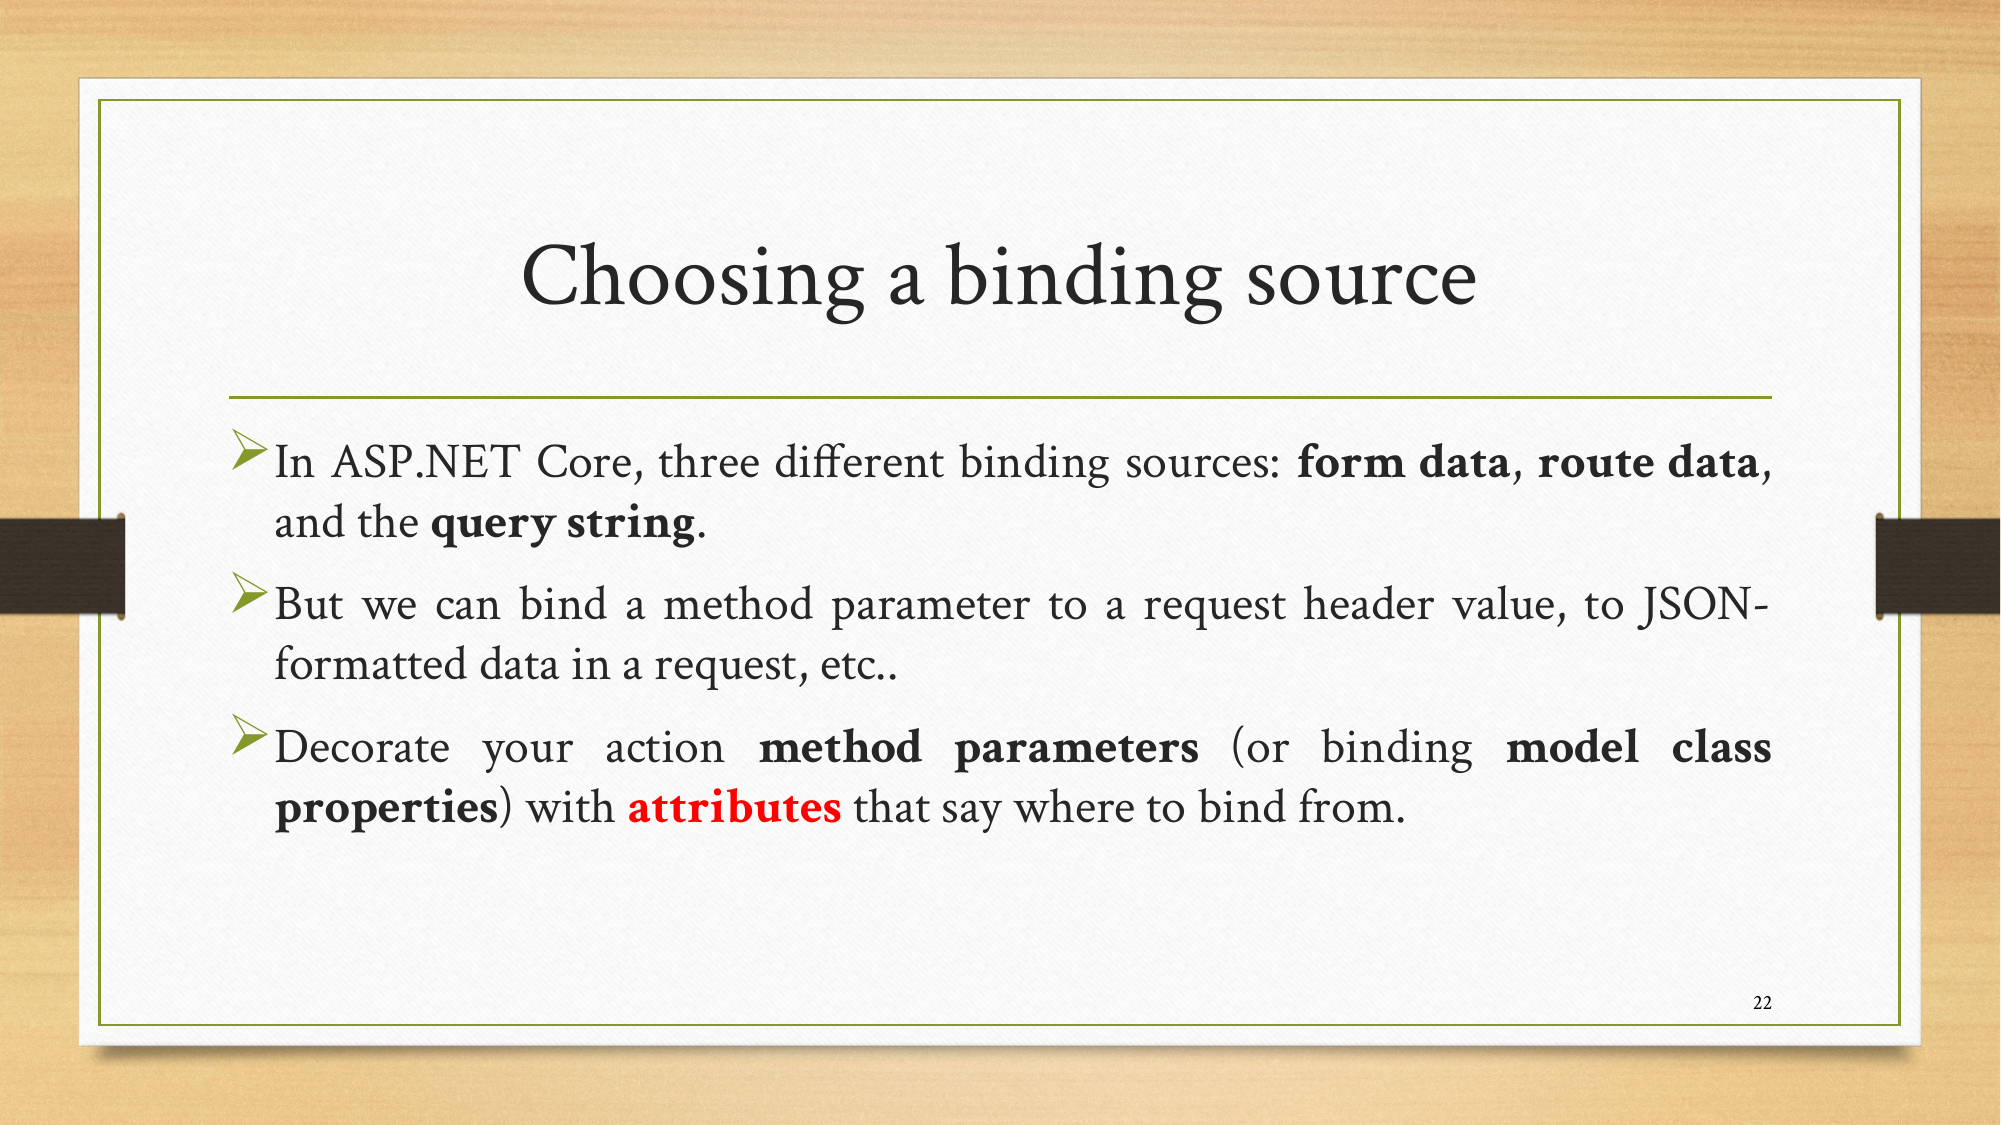

# Choosing a binding source
In ASP.NET Core, three different binding sources: form data, route data, and the query string.
But we can bind a method parameter to a request header value, to JSON-formatted data in a request, etc..
Decorate your action method parameters (or binding model class properties) with attributes that say where to bind from.
22